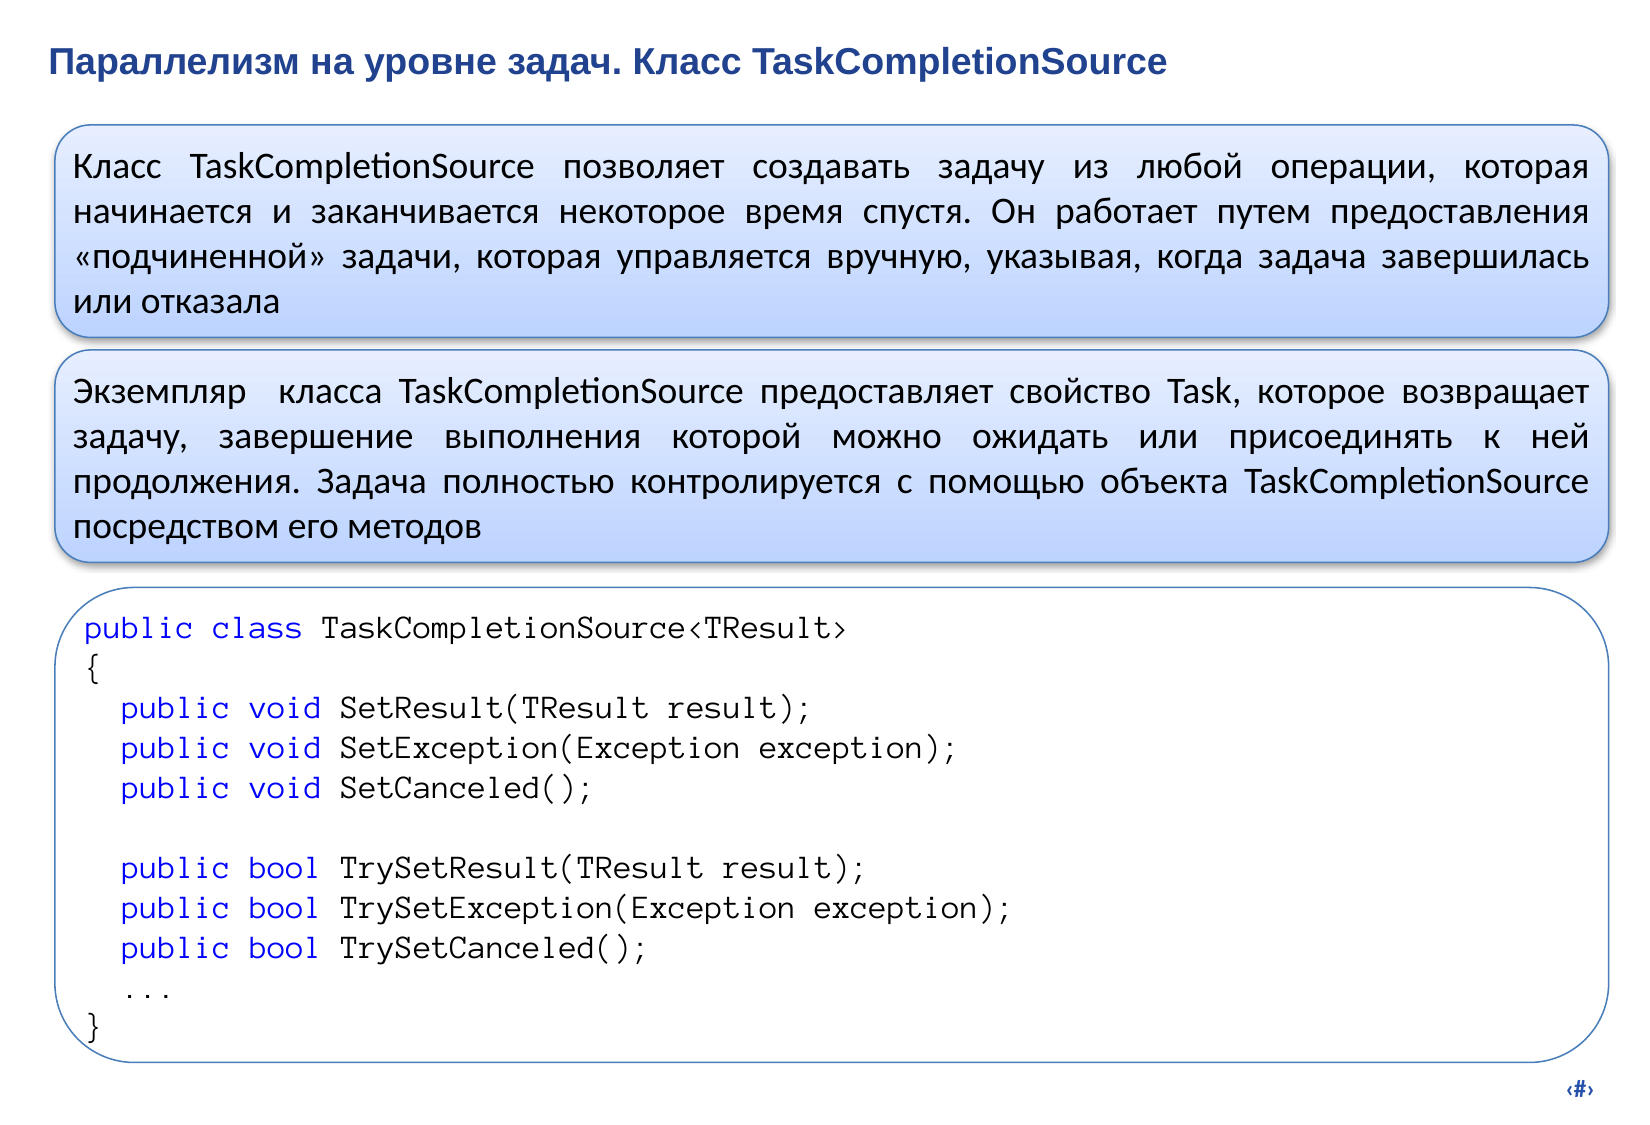

# Параллелизм на уровне задач. Класс TaskCompletionSource

Класс TaskCompletionSource позволяет создавать задачу из любой операции, которая начинается и заканчивается некоторое время спустя. Он работает путем предоставления «подчиненной» задачи, которая управляется вручную, указывая, когда задача завершилась или отказала

Экземпляр  класса TaskCompletionSource предоставляет свойство Task, которое возвращает задачу, завершение выполнения которой можно ожидать или присоединять к ней продолжения. Задача полностью контролируется с помощью объекта TaskCompletionSource посредством его методов

public class TaskCompletionSource<TResult>
{
  public void SetResult(TResult result);
  public void SetException(Exception exception);
  public void SetCanceled();

  public bool TrySetResult(TResult result);
  public bool TrySetException(Exception exception);
  public bool TrySetCanceled();
  ...
}